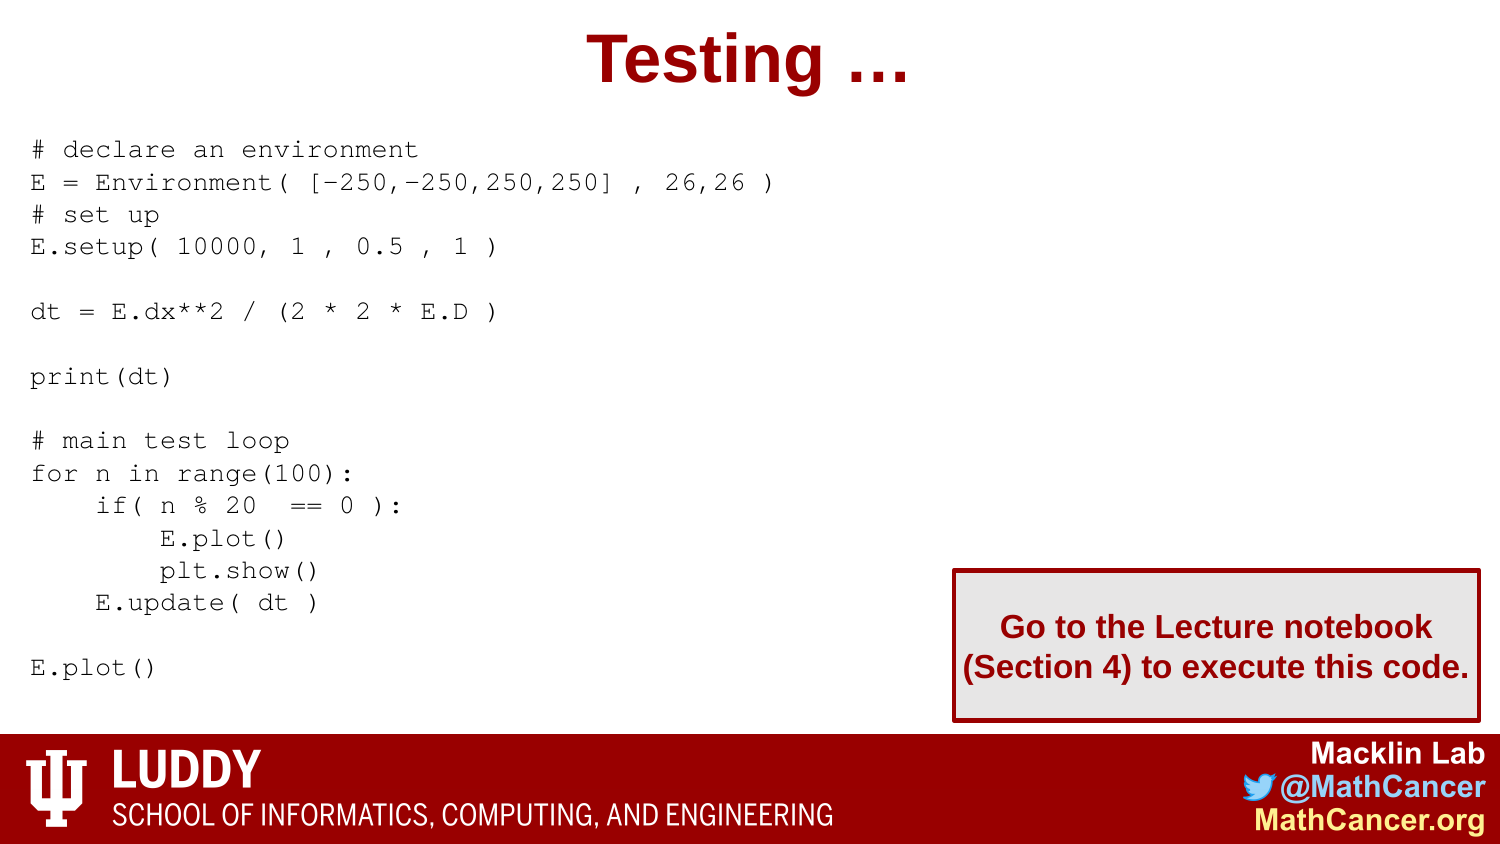

# Testing …
# declare an environment
E = Environment( [-250,-250,250,250] , 26,26 )
# set up
E.setup( 10000, 1 , 0.5 , 1 )

dt = E.dx**2 / (2 * 2 * E.D )

print(dt)

# main test loop
for n in range(100):
    if( n % 20  == 0 ):
        E.plot()
        plt.show()
    E.update( dt )

E.plot()
Go to the Lecture notebook (Section 4) to execute this code.